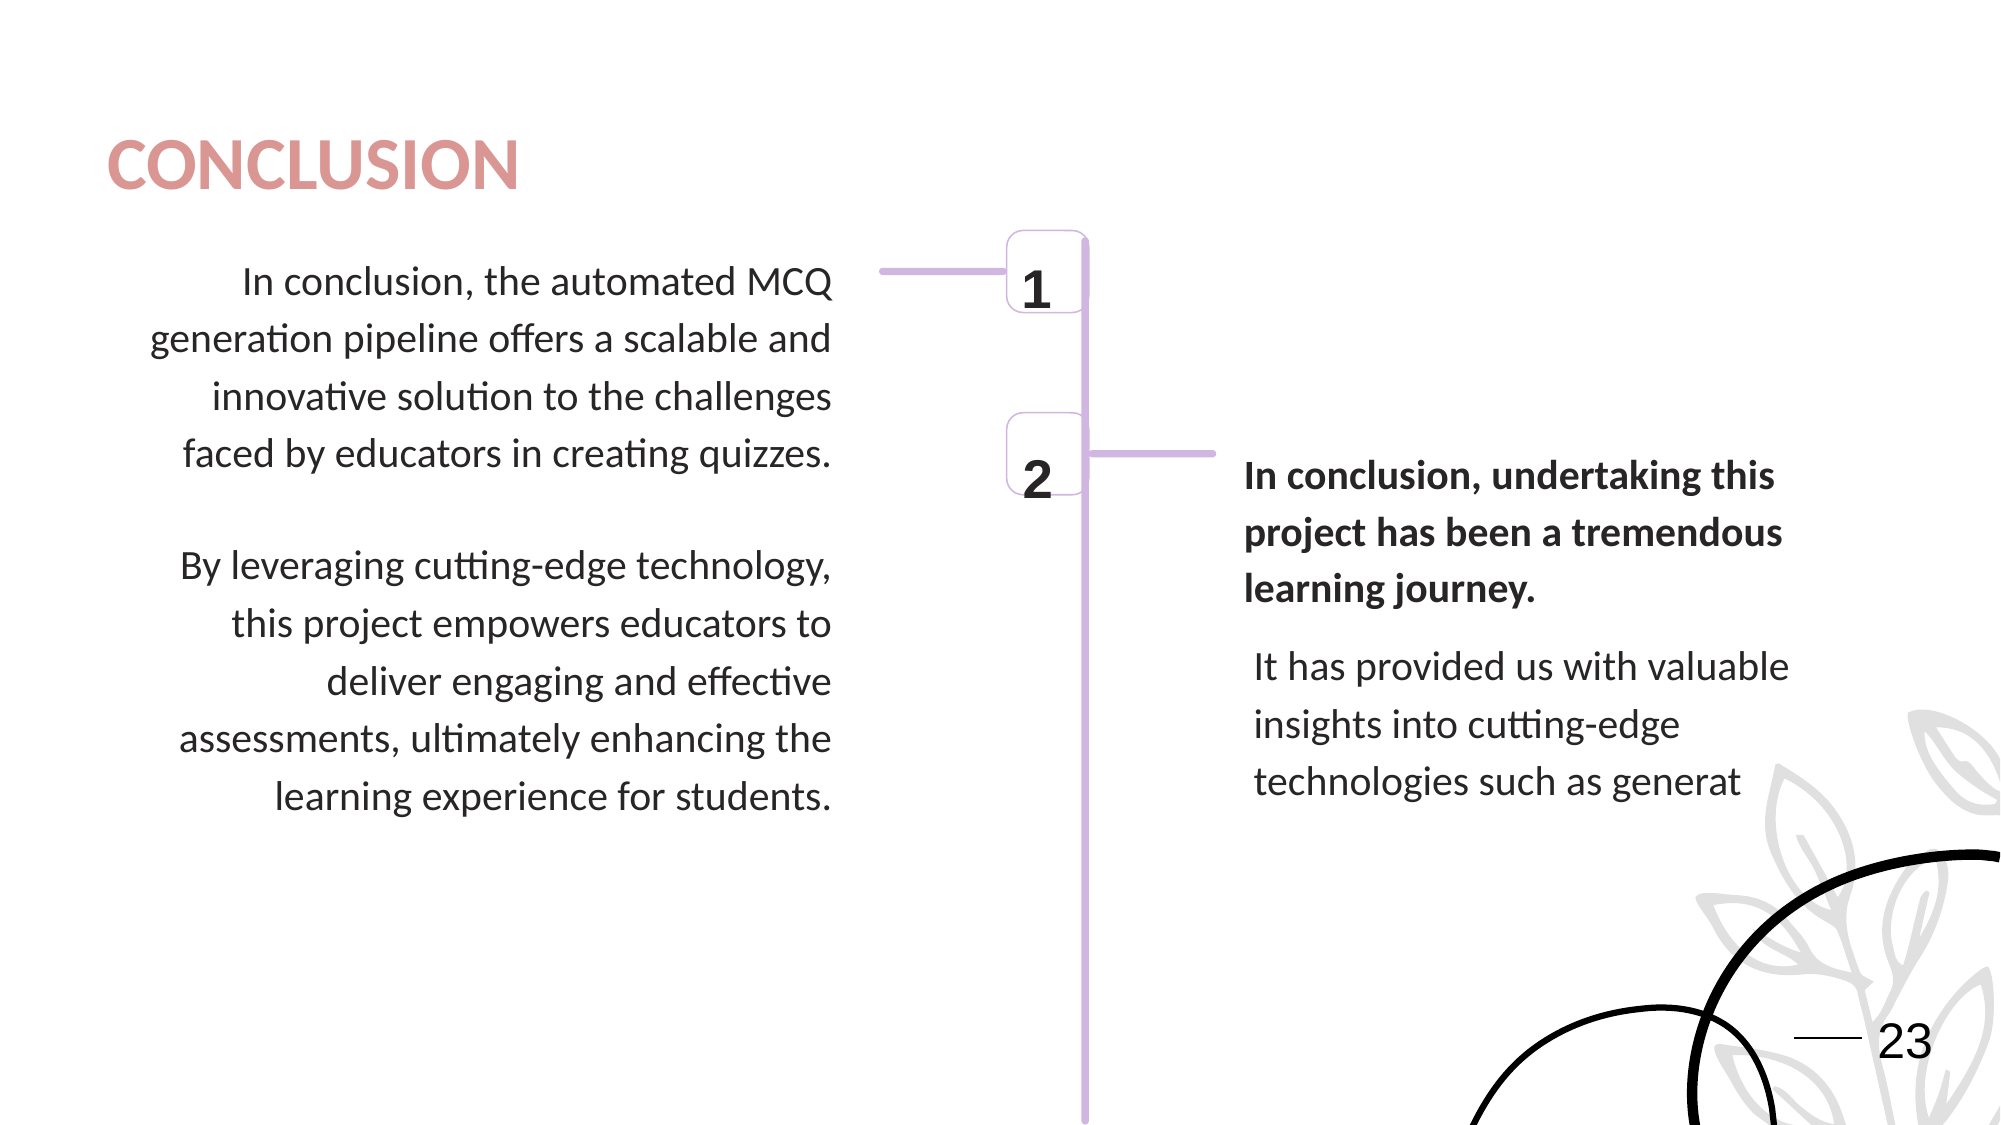

CONCLUSION
1

In conclusion, the automated MCQ generation pipeline offers a scalable and innovative solution to the challenges faced by educators in creating quizzes.

2
In conclusion, undertaking this project has been a tremendous learning journey.

By leveraging cutting-edge technology, this project empowers educators to deliver engaging and effective assessments, ultimately enhancing the learning experience for students.
It has provided us with valuable insights into cutting-edge technologies such as generat
23